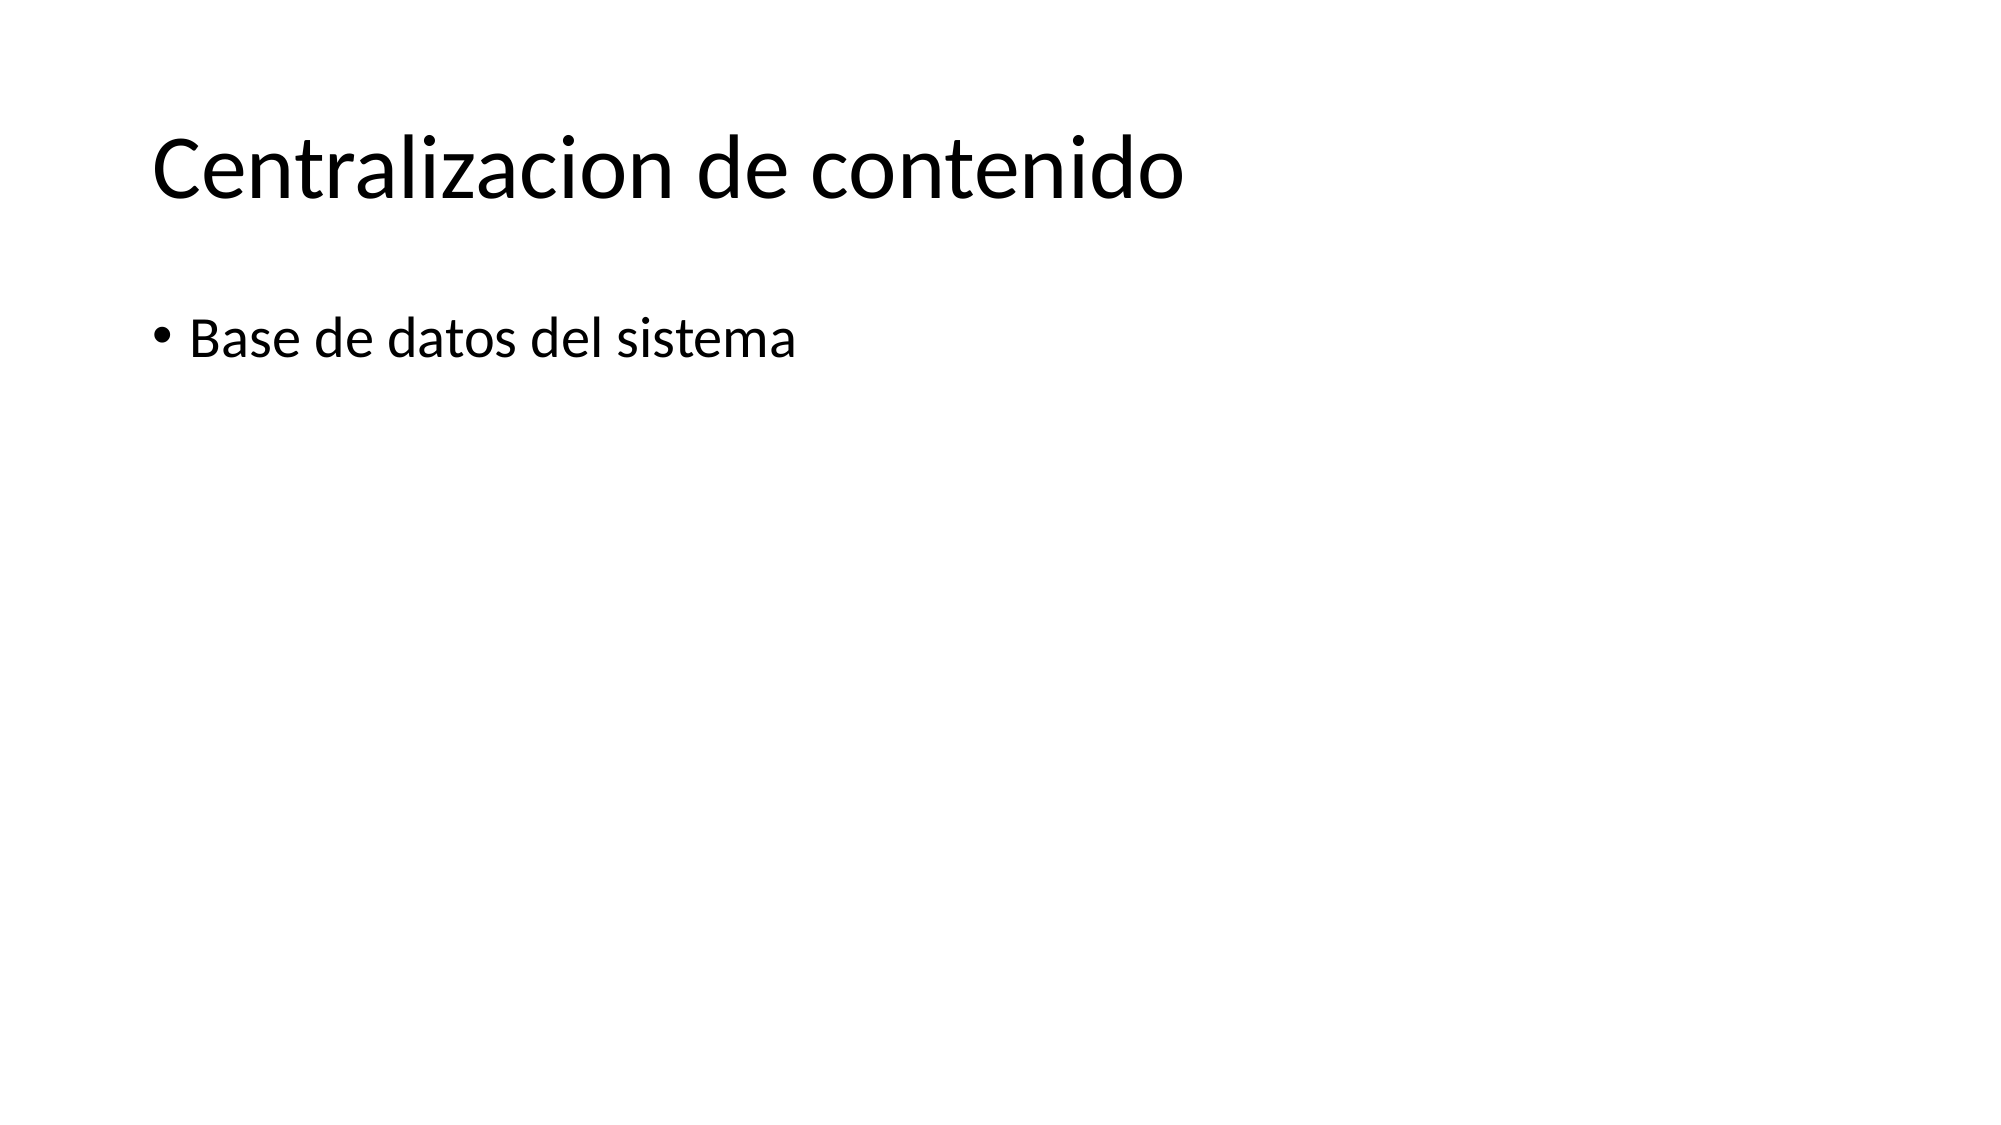

# Centralizacion de contenido
Base de datos del sistema